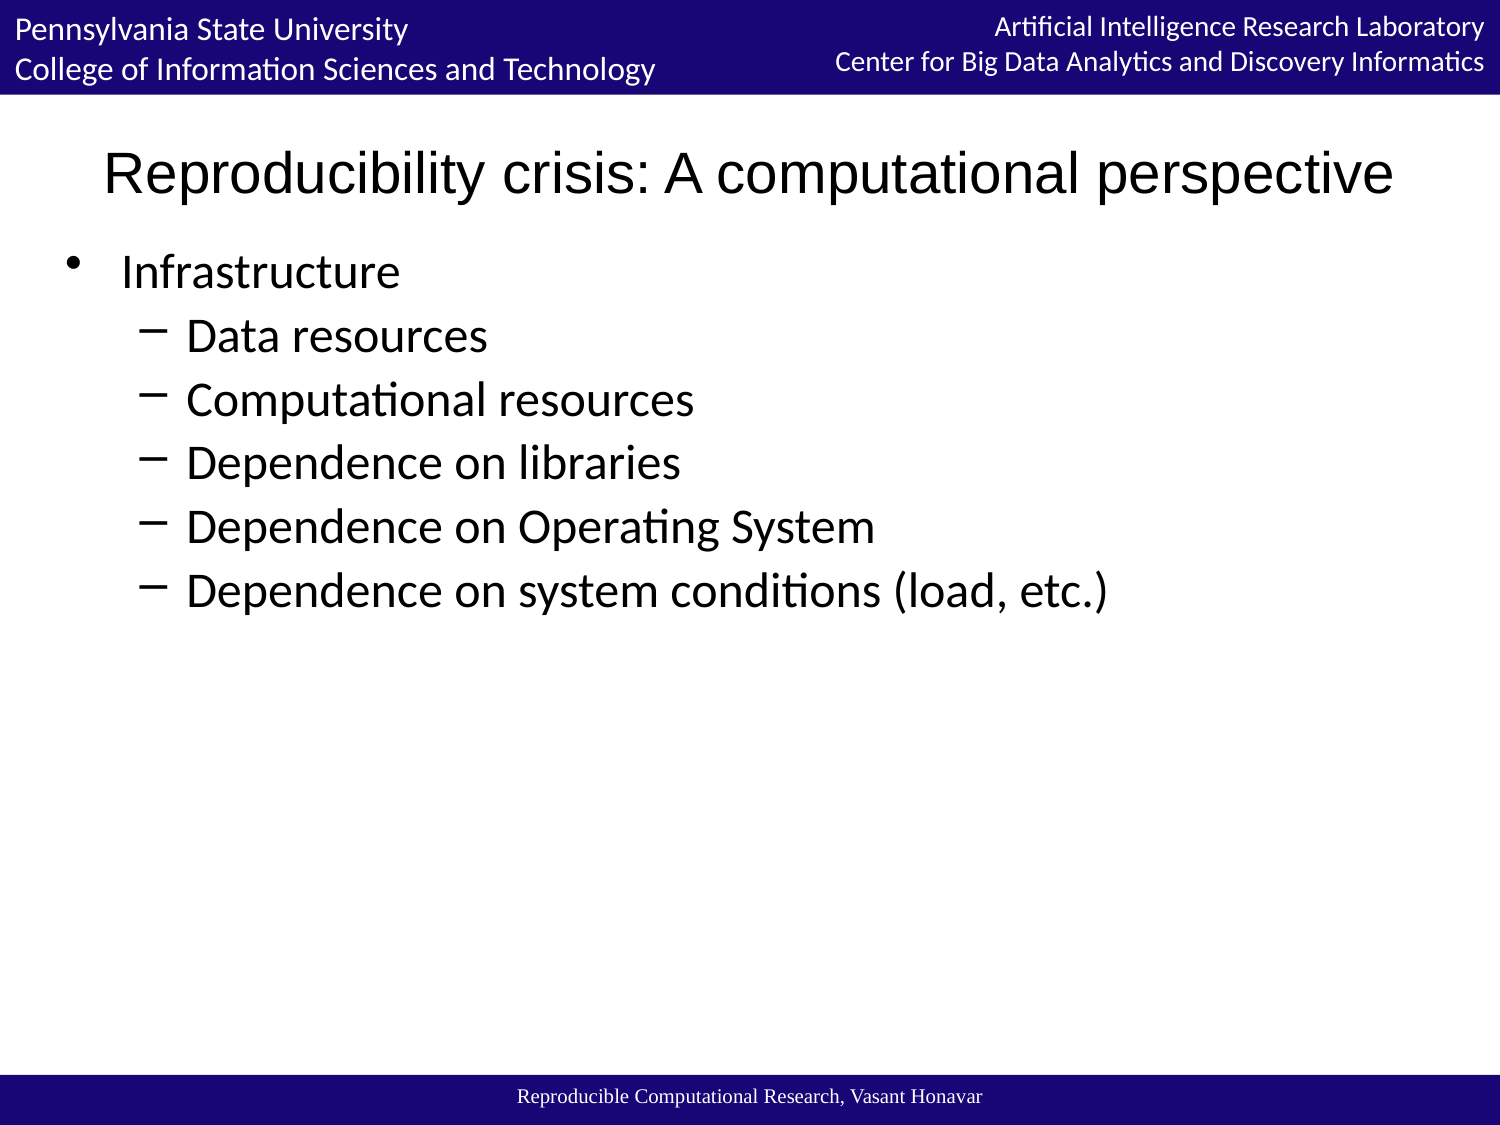

# Reproducibility crisis: A computational perspective
Infrastructure
Data resources
Computational resources
Dependence on libraries
Dependence on Operating System
Dependence on system conditions (load, etc.)
Reproducible Computational Research, Vasant Honavar